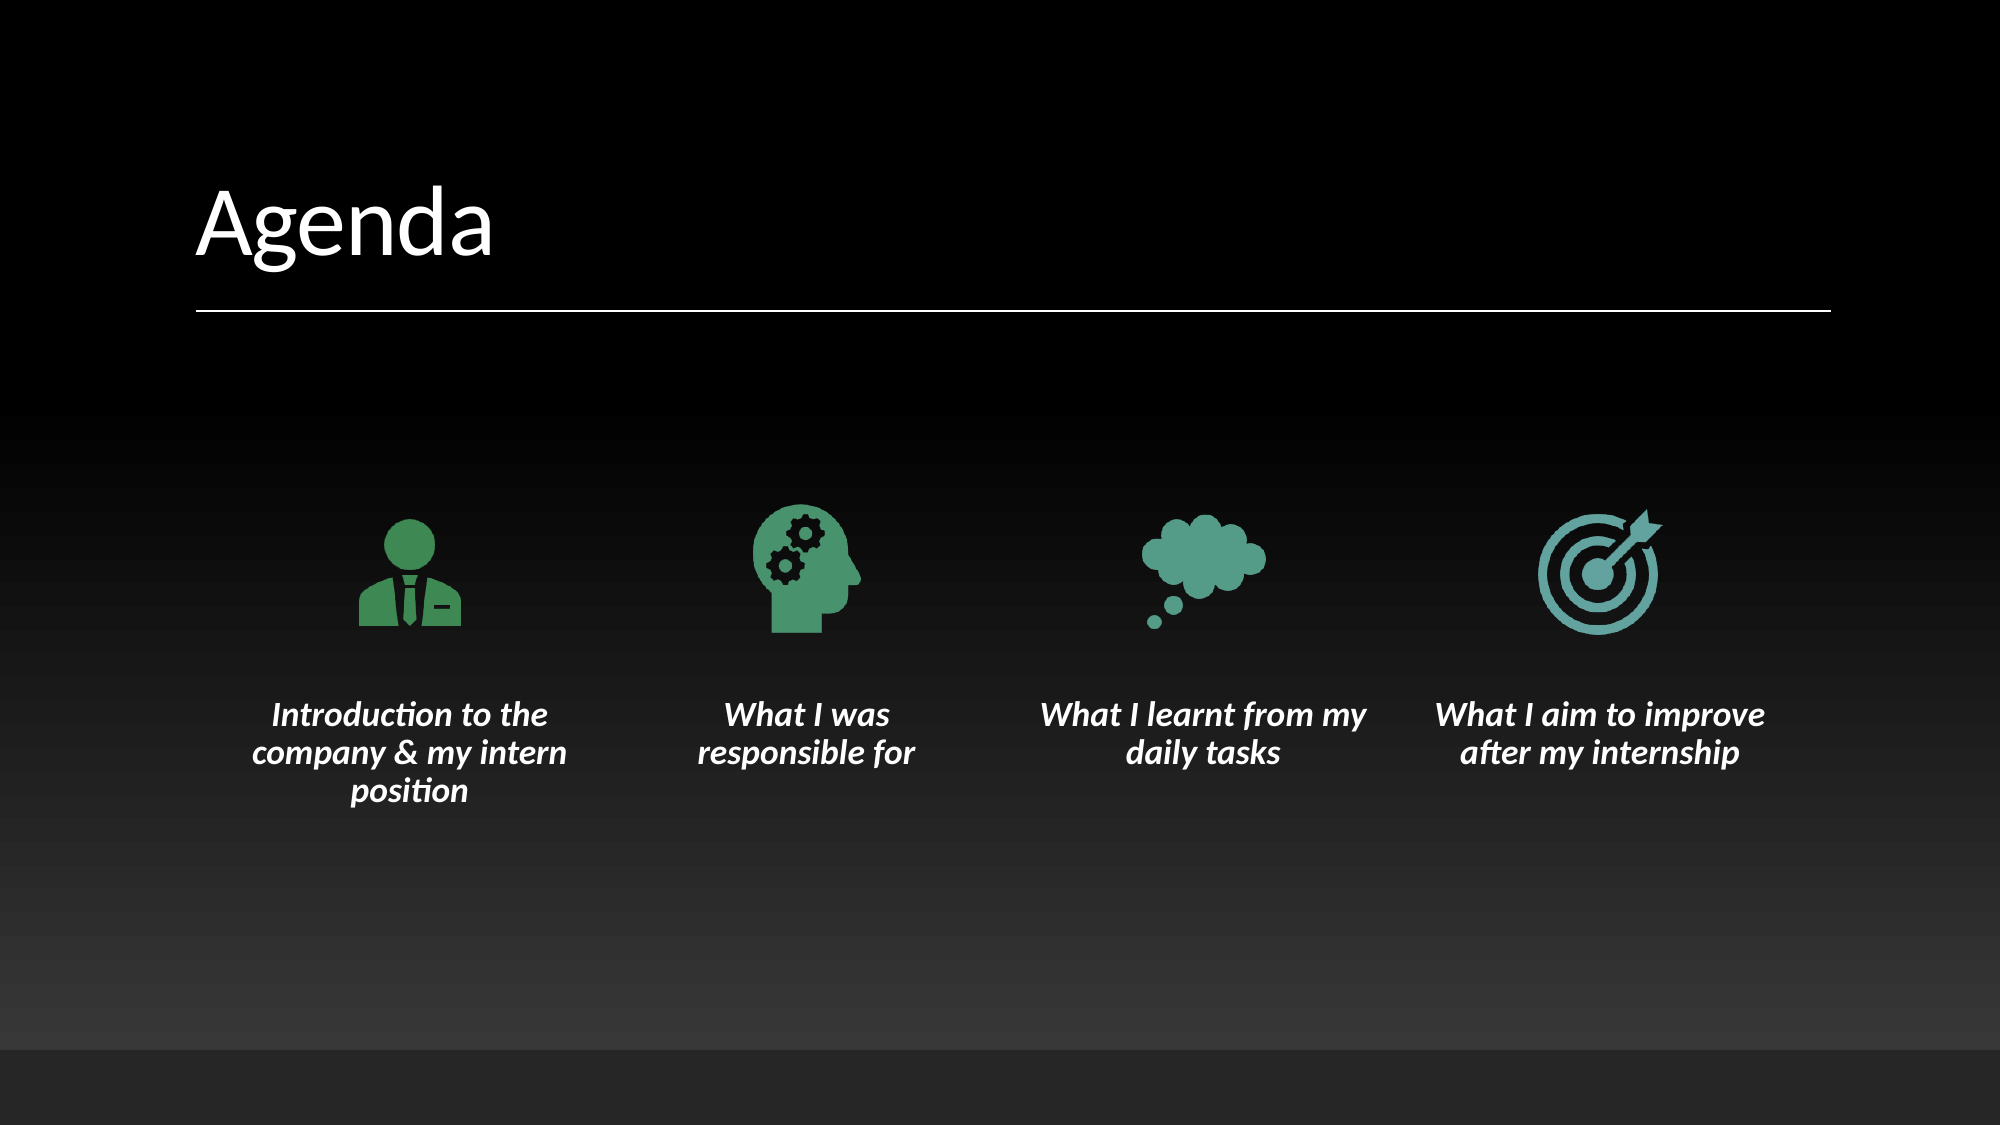

# Agenda
Introduction to the company & my intern position
What I was responsible for
What I learnt from my daily tasks
What I aim to improve after my internship